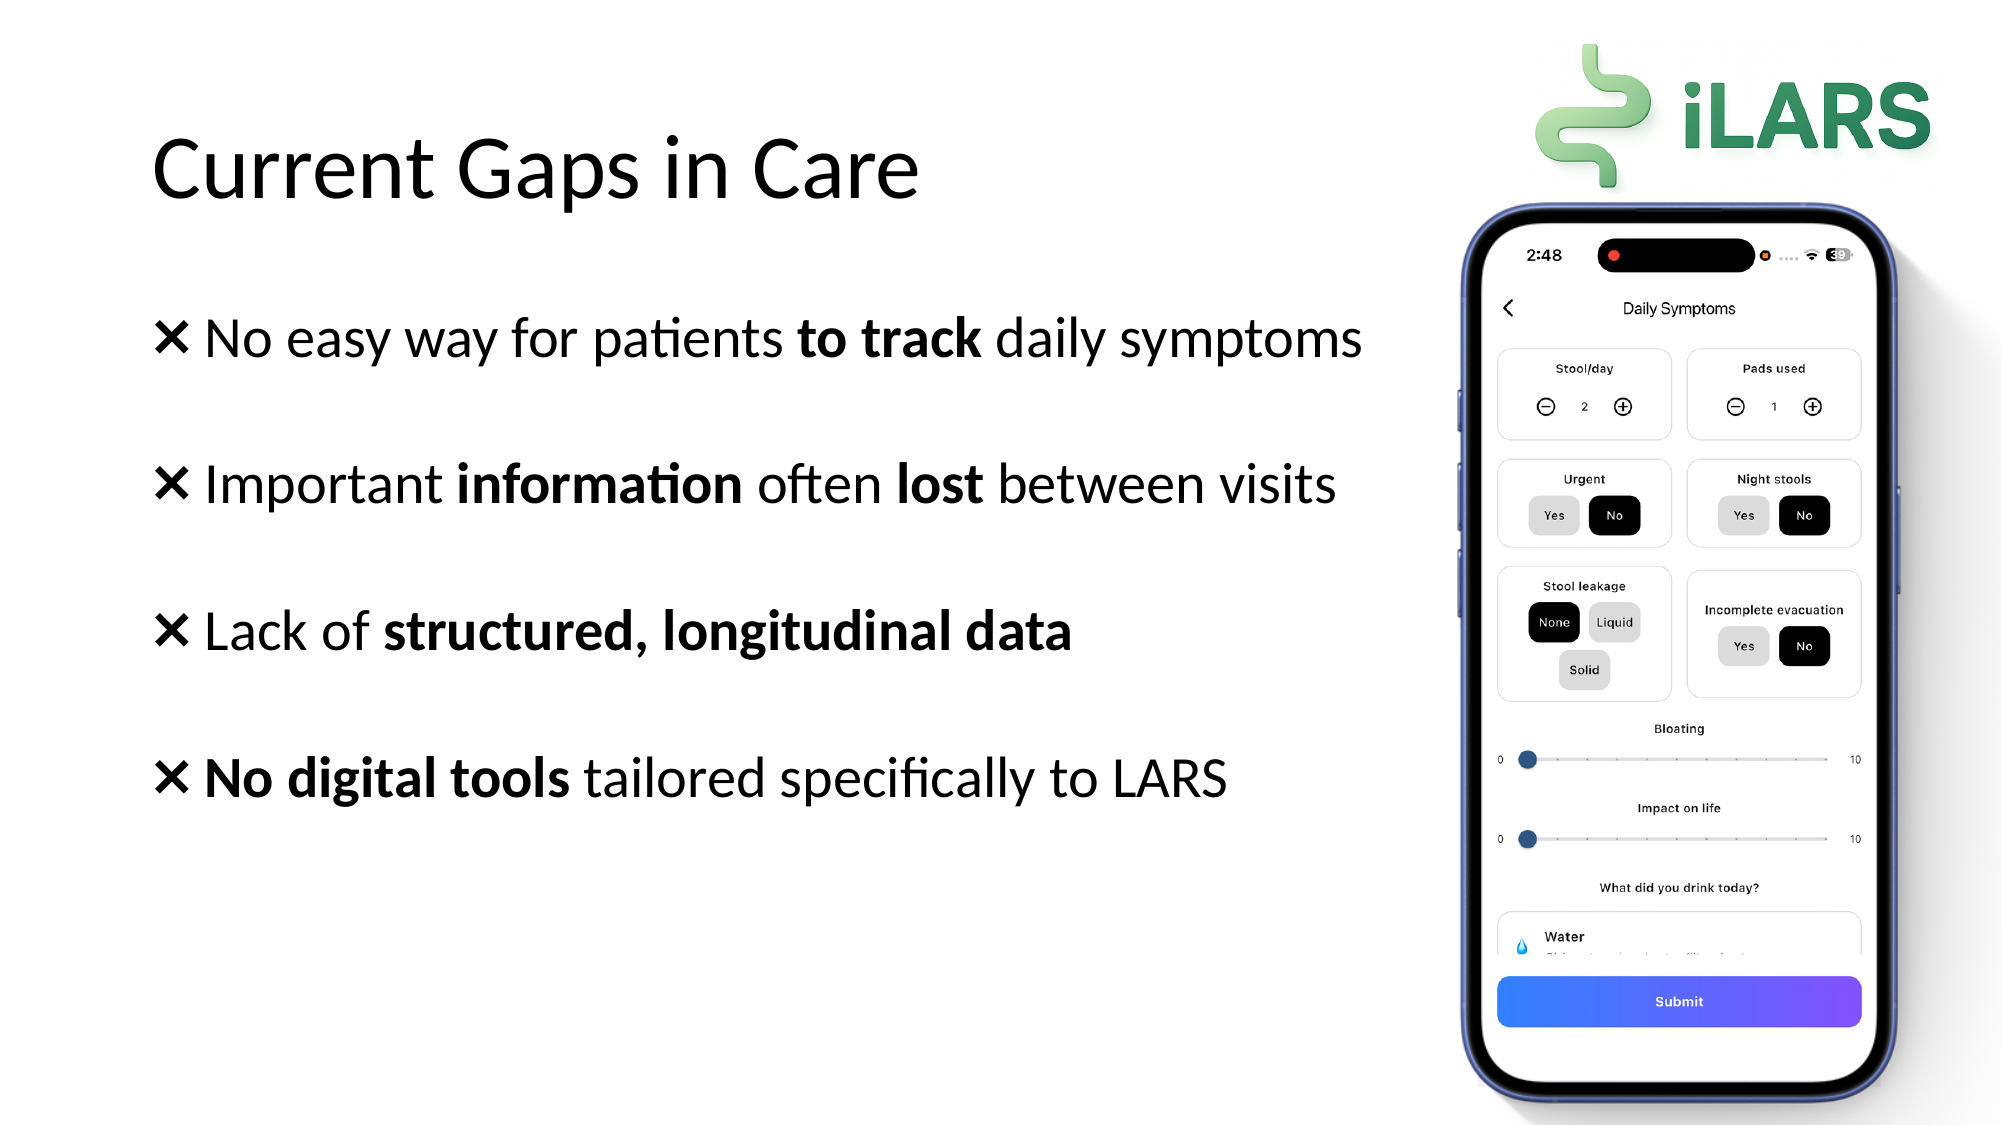

# Current Gaps in Care

❌ No easy way for patients to track daily symptoms
❌ Important information often lost between visits
❌ Lack of structured, longitudinal data
❌ No digital tools tailored specifically to LARS